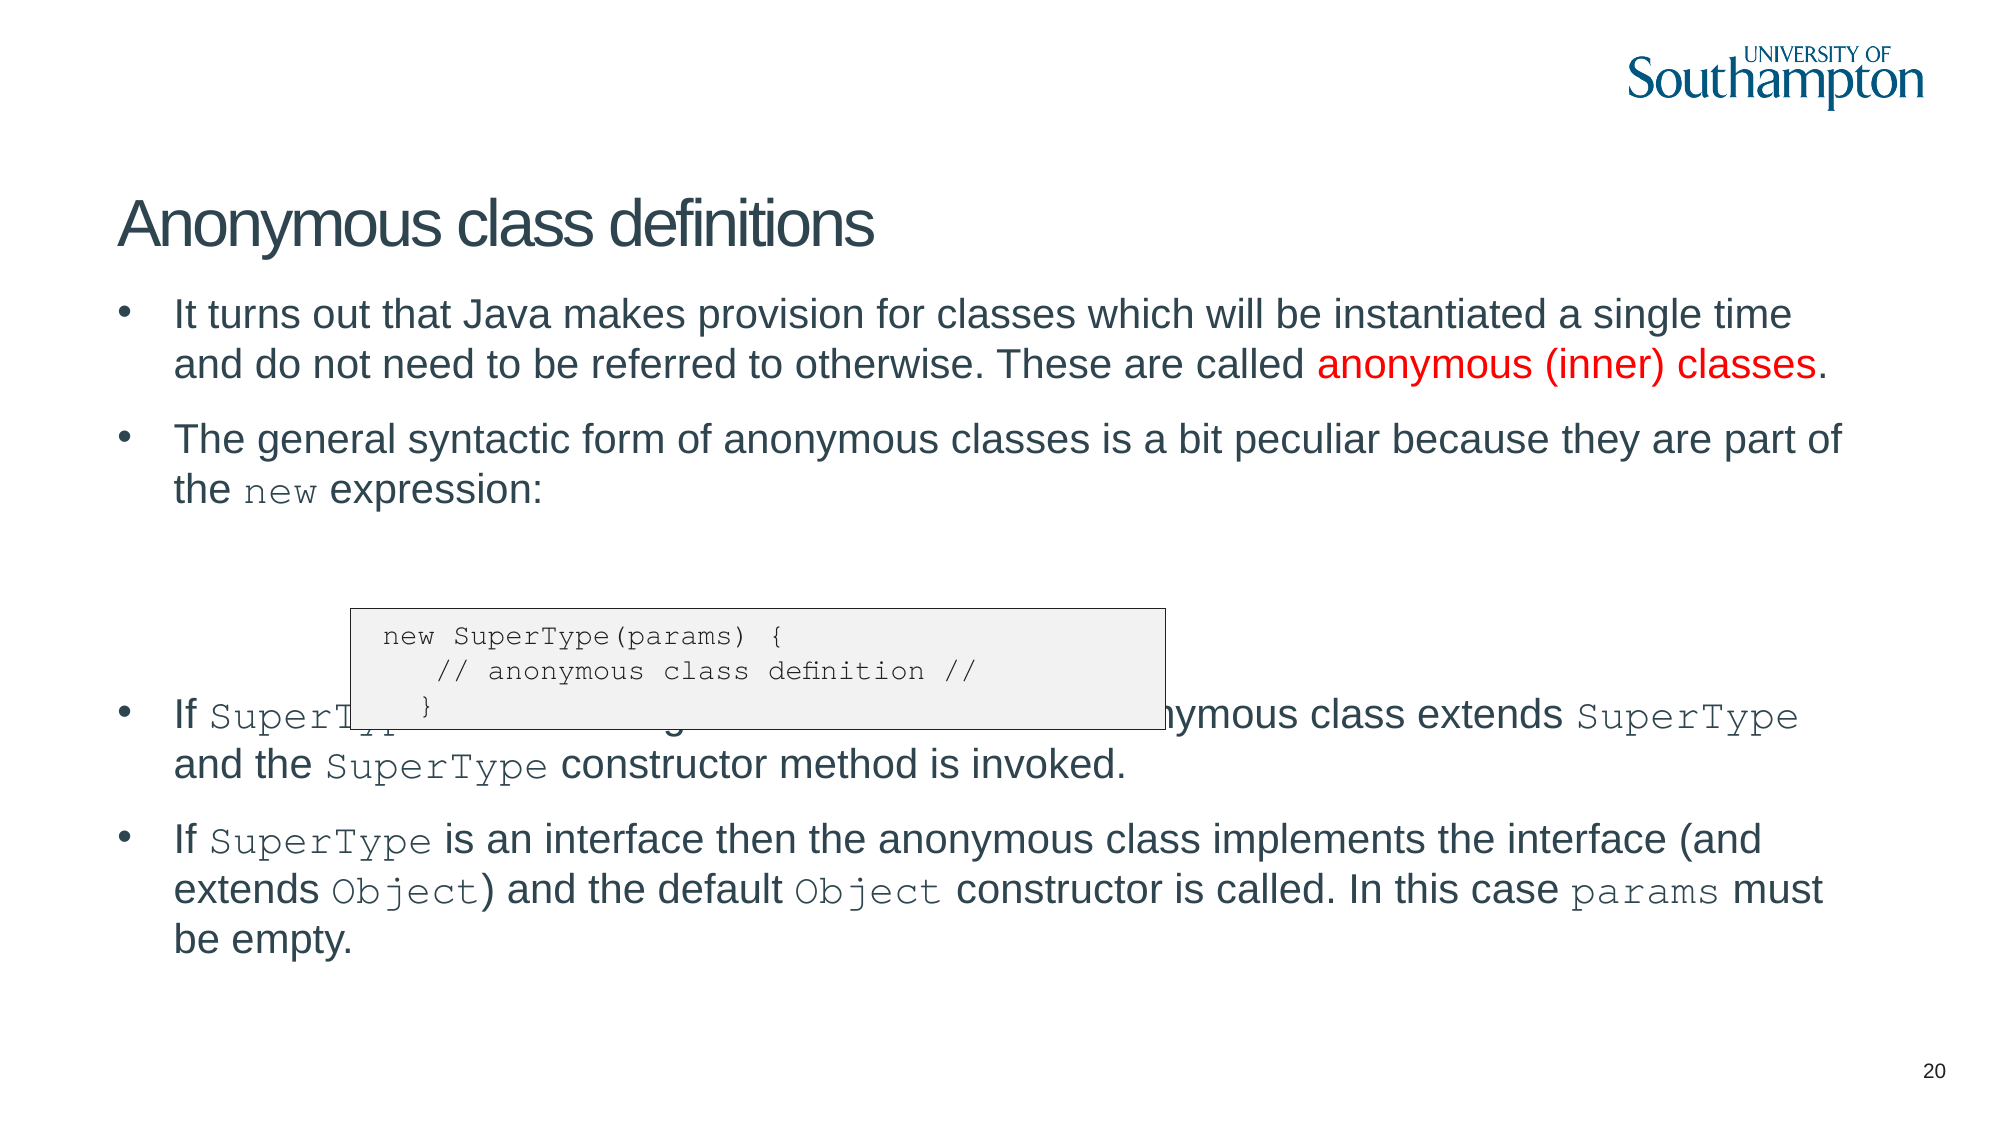

# Anonymous class definitions
It turns out that Java makes provision for classes which will be instantiated a single time and do not need to be referred to otherwise. These are called anonymous (inner) classes.
The general syntactic form of anonymous classes is a bit peculiar because they are part of the new expression:

If SuperType is an existing class name then the anonymous class extends SuperType and the SuperType constructor method is invoked.
If SuperType is an interface then the anonymous class implements the interface (and extends Object) and the default Object constructor is called. In this case params must be empty.
 new SuperType(params) {
    // anonymous class definition //
   }